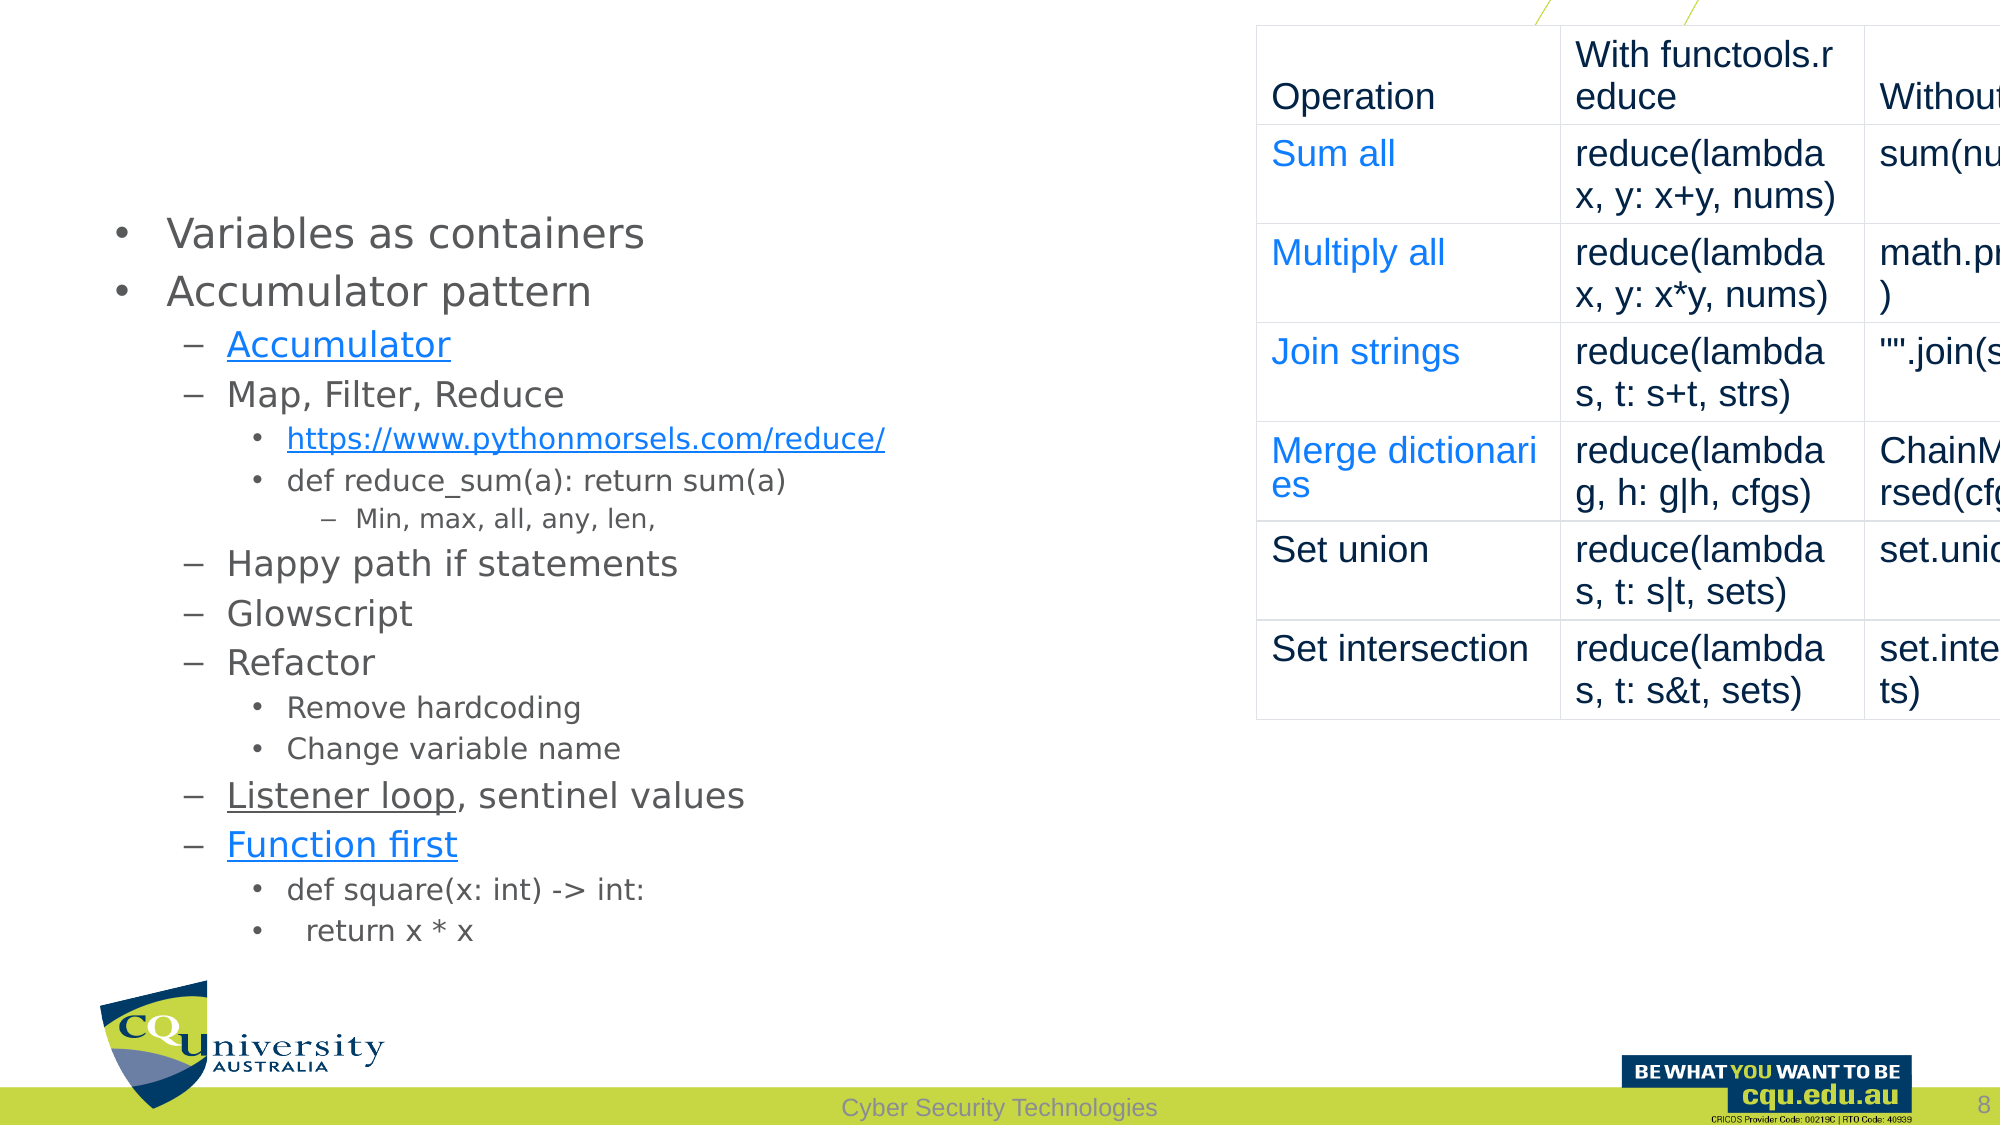

| Operation | With functools.reduce | Without reduce |
| --- | --- | --- |
| Sum all | reduce(lambda x, y: x+y, nums) | sum(nums) |
| Multiply all | reduce(lambda x, y: x\*y, nums) | math.prod(nums) |
| Join strings | reduce(lambda s, t: s+t, strs) | "".join(strs) |
| Merge dictionaries | reduce(lambda g, h: g|h, cfgs) | ChainMap(\*reversed(cfgs)) |
| Set union | reduce(lambda s, t: s|t, sets) | set.union(\*sets) |
| Set intersection | reduce(lambda s, t: s&t, sets) | set.intersect(\*sets) |
#
Variables as containers
Accumulator pattern
Accumulator
Map, Filter, Reduce
https://www.pythonmorsels.com/reduce/
def reduce_sum(a): return sum(a)
Min, max, all, any, len,
Happy path if statements
Glowscript
Refactor
Remove hardcoding
Change variable name
Listener loop, sentinel values
Function first
def square(x: int) -> int:
  return x * x

8
Cyber Security Technologies